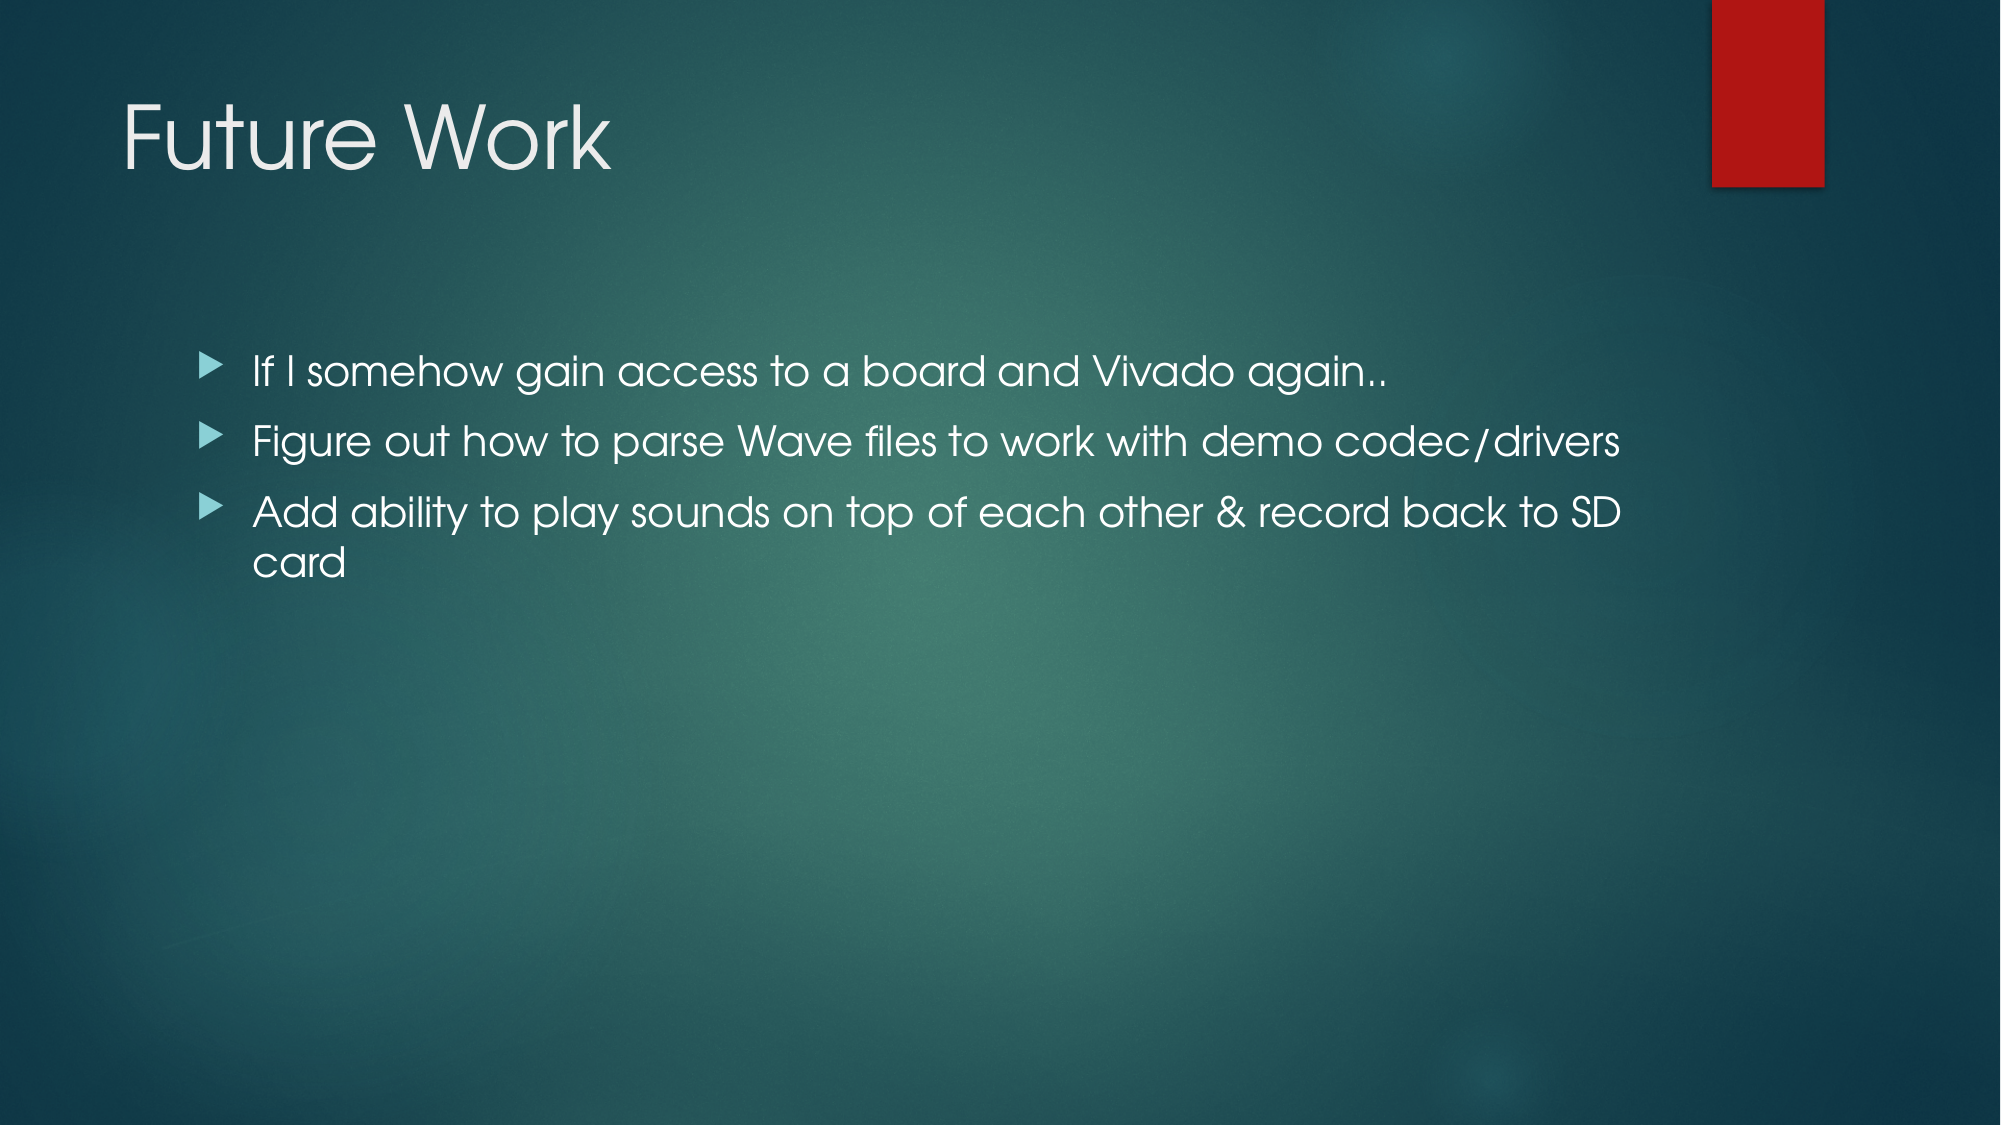

# Future Work
If I somehow gain access to a board and Vivado again..
Figure out how to parse Wave files to work with demo codec/drivers
Add ability to play sounds on top of each other & record back to SD card